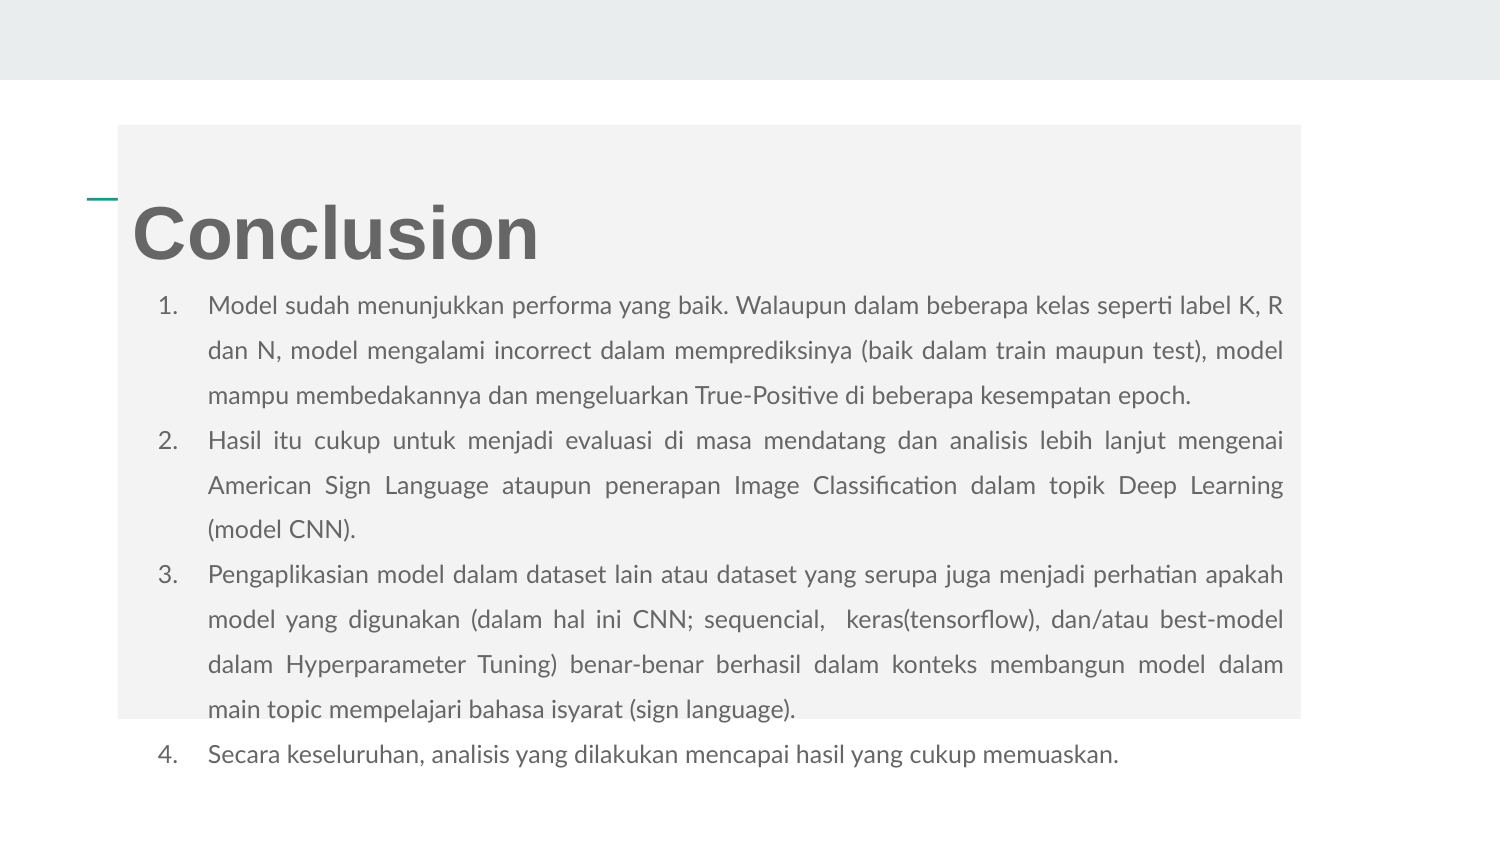

Conclusion
Model sudah menunjukkan performa yang baik. Walaupun dalam beberapa kelas seperti label K, R dan N, model mengalami incorrect dalam memprediksinya (baik dalam train maupun test), model mampu membedakannya dan mengeluarkan True-Positive di beberapa kesempatan epoch.
Hasil itu cukup untuk menjadi evaluasi di masa mendatang dan analisis lebih lanjut mengenai American Sign Language ataupun penerapan Image Classification dalam topik Deep Learning (model CNN).
Pengaplikasian model dalam dataset lain atau dataset yang serupa juga menjadi perhatian apakah model yang digunakan (dalam hal ini CNN; sequencial,  keras(tensorflow), dan/atau best-model dalam Hyperparameter Tuning) benar-benar berhasil dalam konteks membangun model dalam main topic mempelajari bahasa isyarat (sign language).
Secara keseluruhan, analisis yang dilakukan mencapai hasil yang cukup memuaskan.